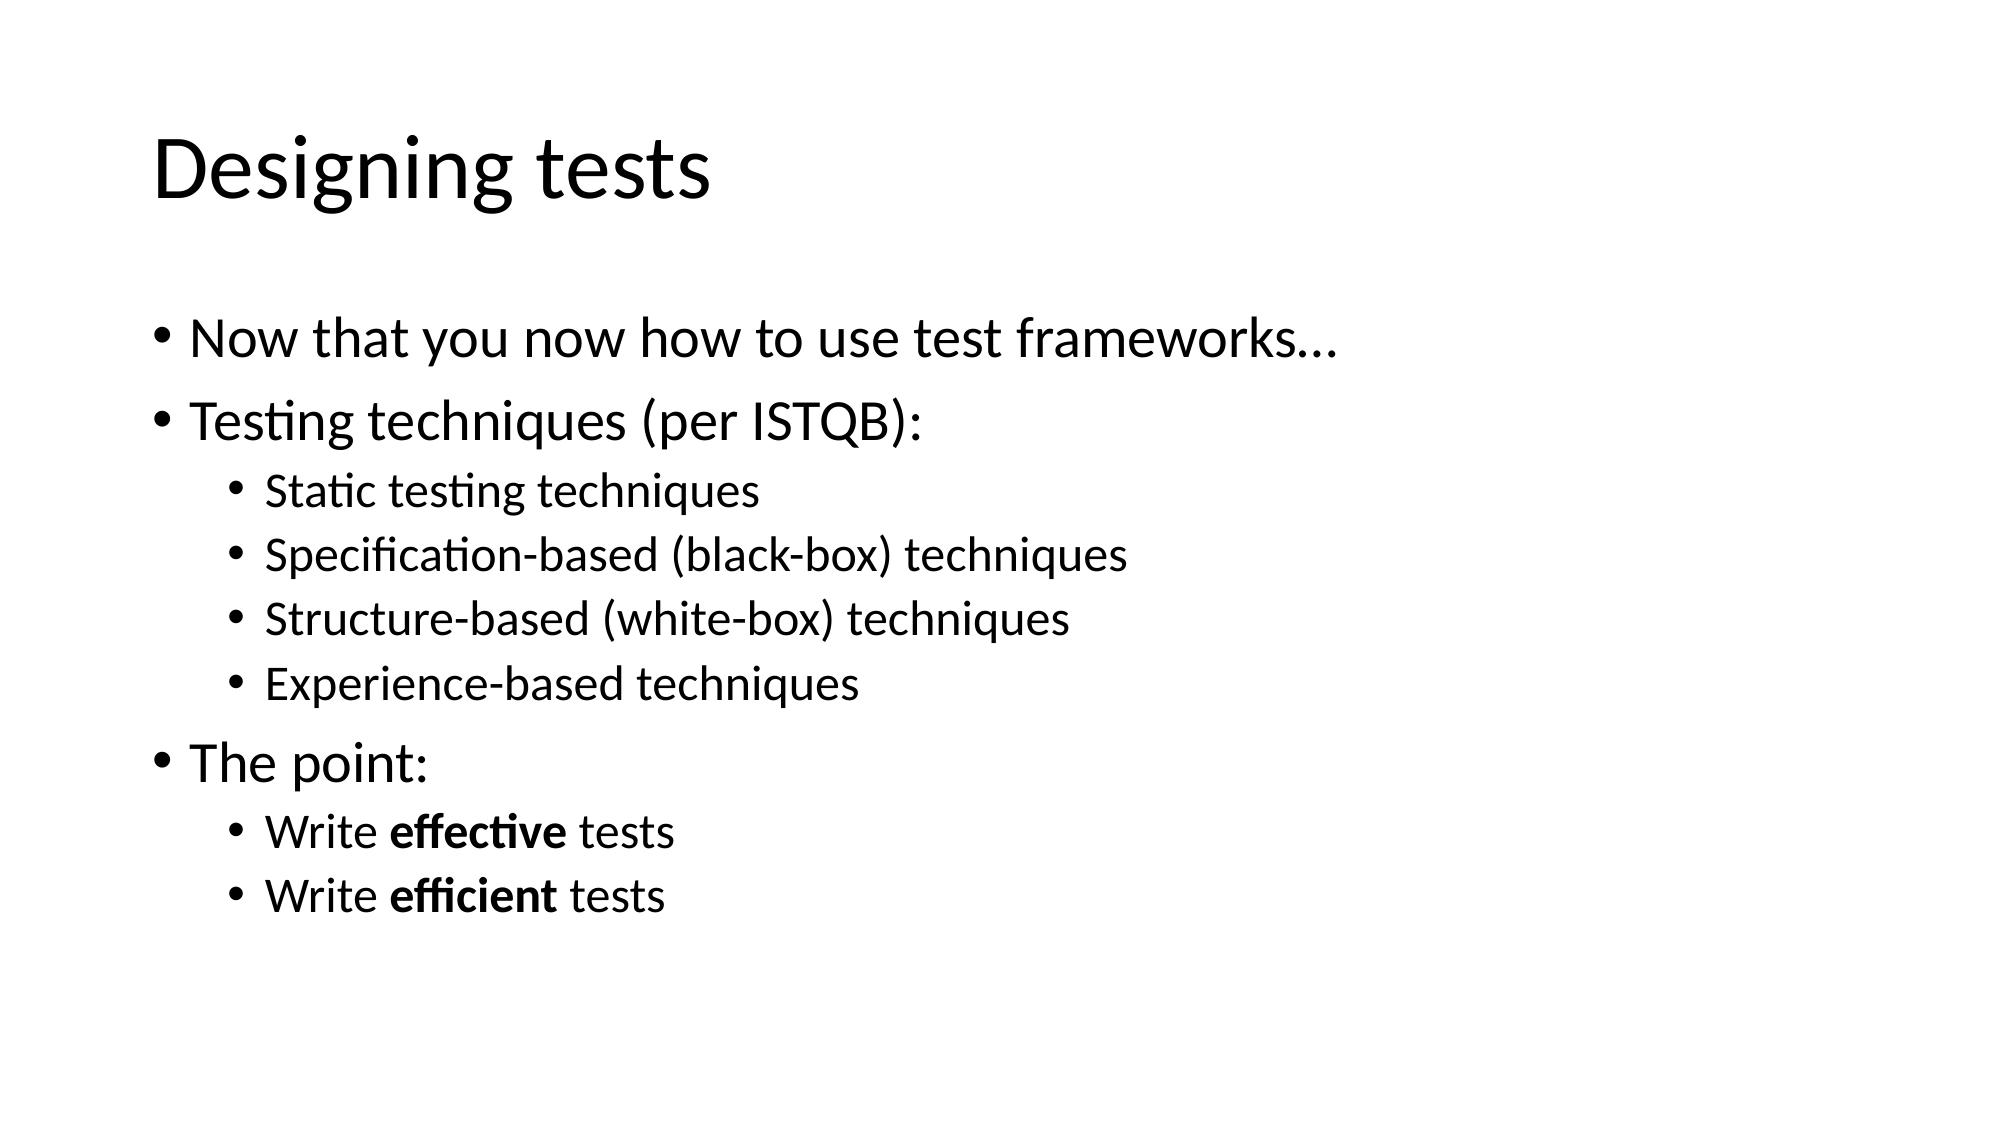

# Designing tests
Now that you now how to use test frameworks…
Testing techniques (per ISTQB):
Static testing techniques
Specification-based (black-box) techniques
Structure-based (white-box) techniques
Experience-based techniques
The point:
Write effective tests
Write efficient tests